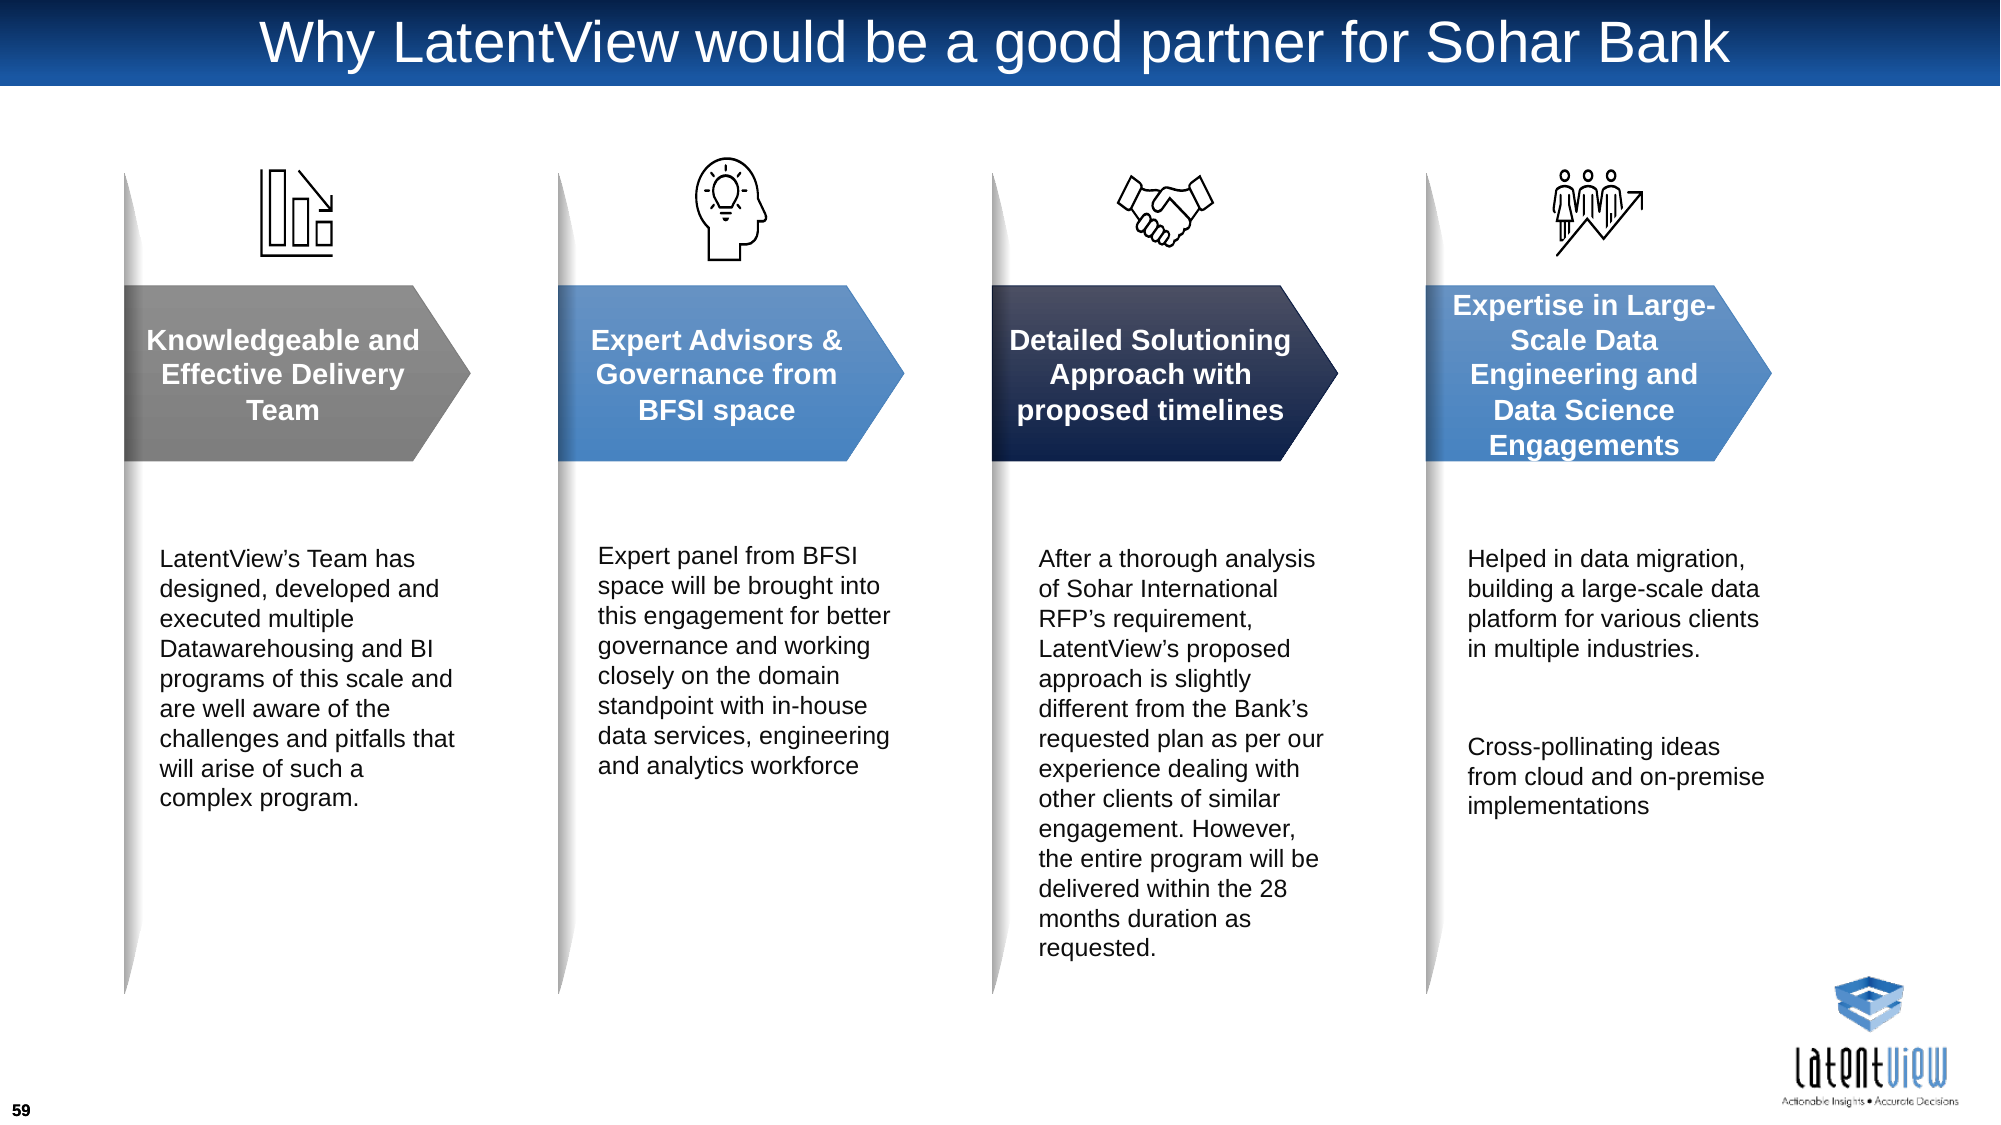

# Why LatentView would be a good partner for Sohar Bank

Knowledgeable and Effective Delivery Team
Expert Advisors & Governance from BFSI space
Detailed Solutioning Approach with proposed timelines
Expertise in Large-Scale Data Engineering and Data Science Engagements
Expert panel from BFSI space will be brought into this engagement for better governance and working closely on the domain standpoint with in-house data services, engineering and analytics workforce
LatentView’s Team has designed, developed and executed multiple Datawarehousing and BI programs of this scale and are well aware of the challenges and pitfalls that will arise of such a complex program.
After a thorough analysis of Sohar International RFP’s requirement, LatentView’s proposed approach is slightly different from the Bank’s requested plan as per our experience dealing with other clients of similar engagement. However, the entire program will be delivered within the 28 months duration as requested.
Helped in data migration, building a large-scale data platform for various clients in multiple industries.

Cross-pollinating ideas from cloud and on-premise implementations